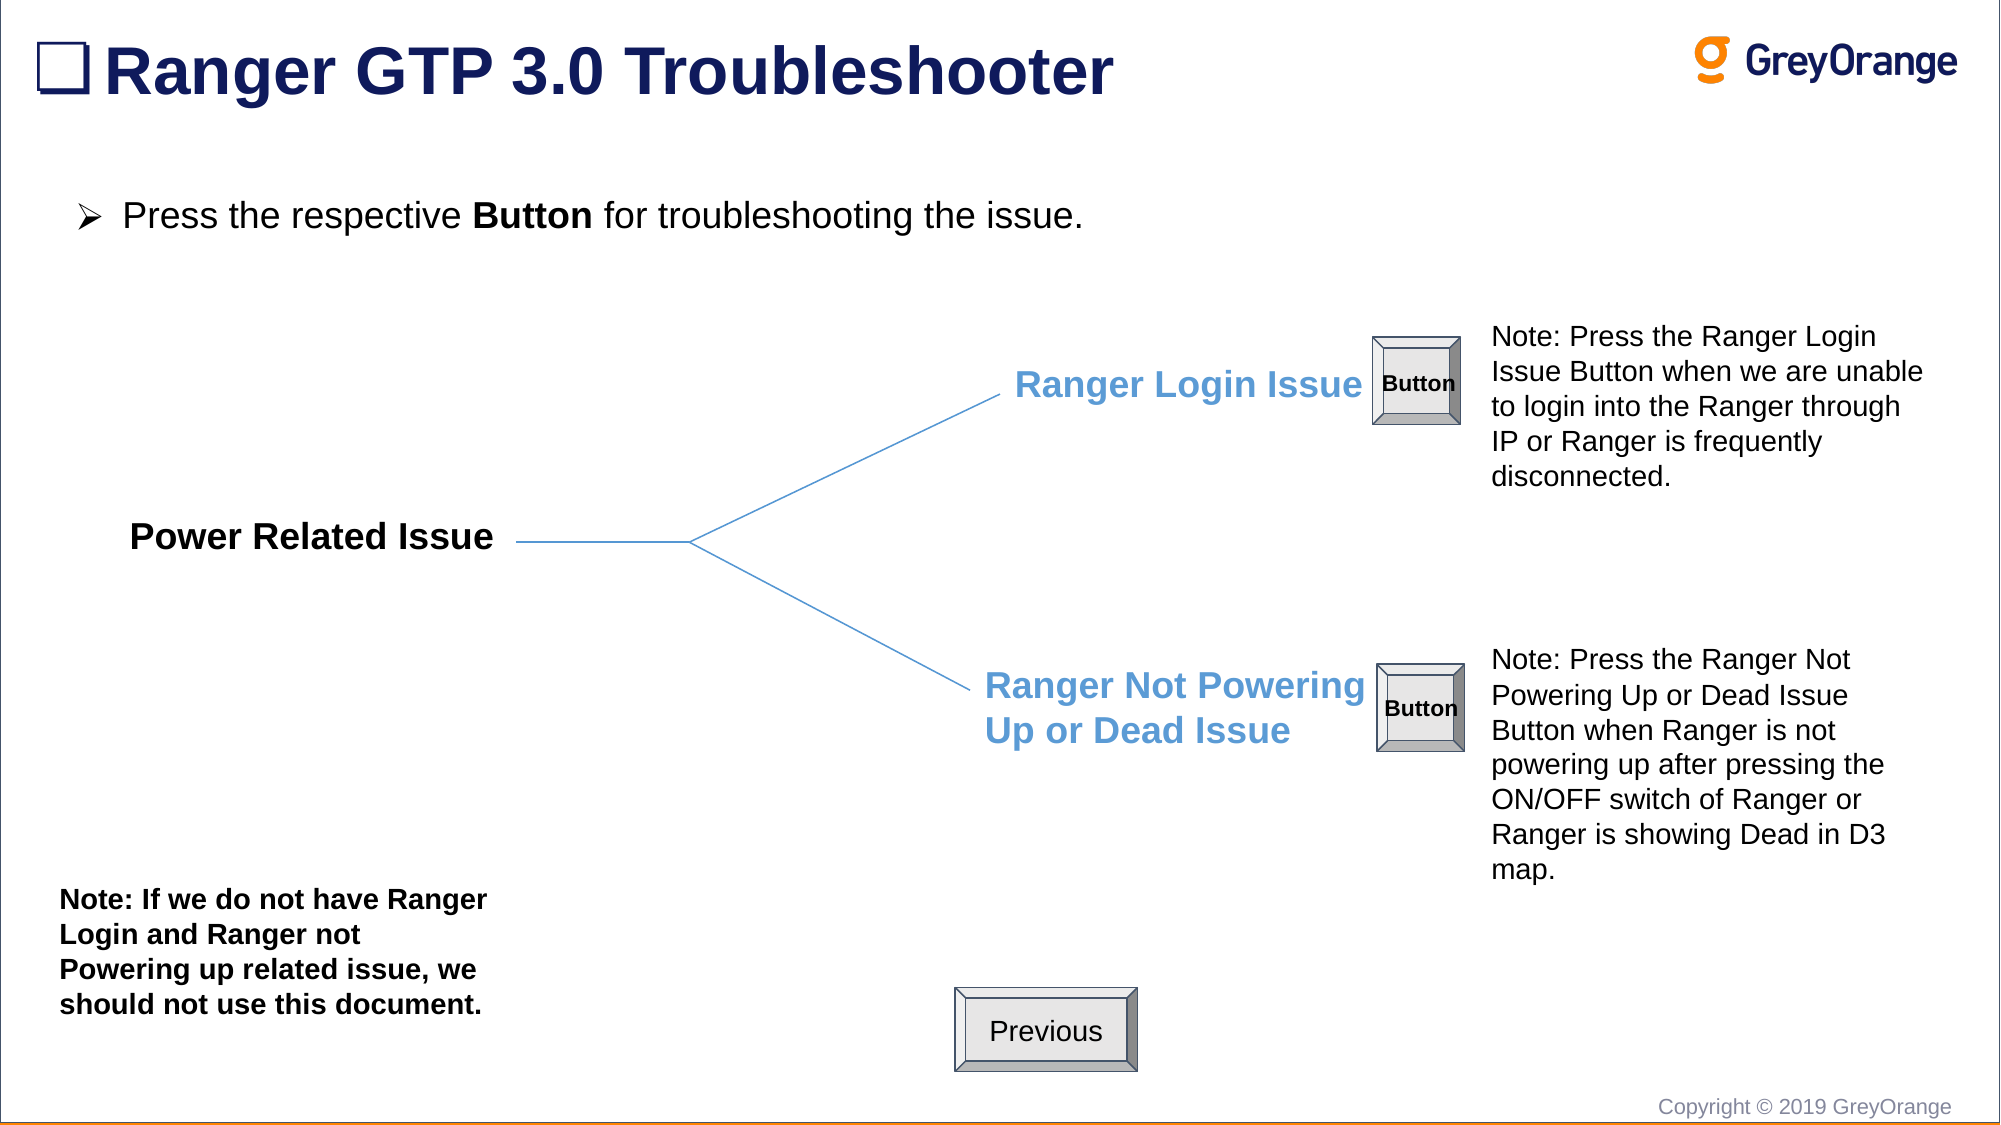

Ranger GTP 3.0 Troubleshooter
Press the respective Button for troubleshooting the issue.
Note: Press the Ranger Login Issue Button when we are unable to login into the Ranger through IP or Ranger is frequently disconnected.

Ranger Login Issue
Button
Power Related Issue
Note: Press the Ranger Not Powering Up or Dead Issue Button when Ranger is not powering up after pressing the ON/OFF switch of Ranger or Ranger is showing Dead in D3 map.
Ranger Not Powering Up or Dead Issue

Button
Note: If we do not have Ranger Login and Ranger not Powering up related issue, we should not use this document.
Previous